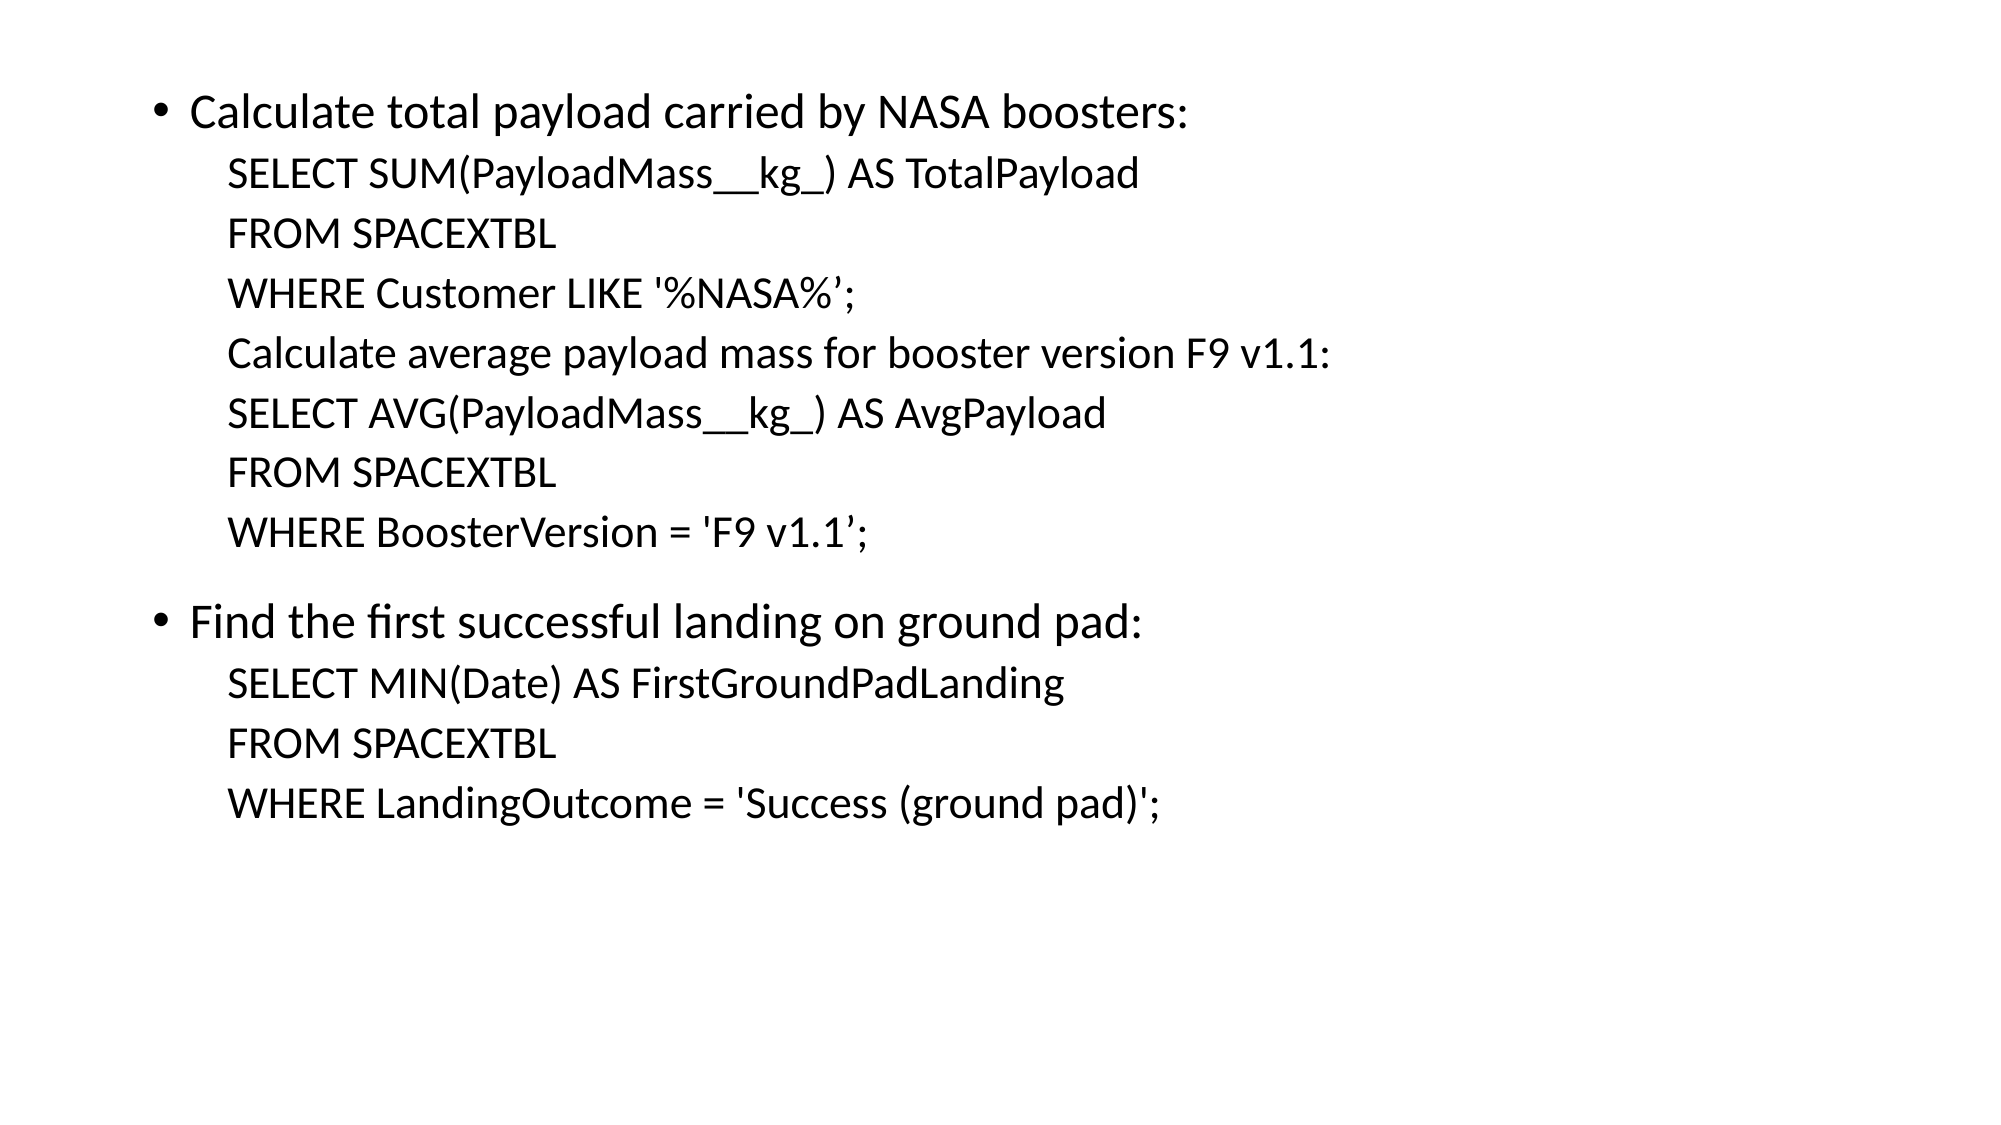

Calculate total payload carried by NASA boosters:
SELECT SUM(PayloadMass__kg_) AS TotalPayload
FROM SPACEXTBL
WHERE Customer LIKE '%NASA%’;
Calculate average payload mass for booster version F9 v1.1:
SELECT AVG(PayloadMass__kg_) AS AvgPayload
FROM SPACEXTBL
WHERE BoosterVersion = 'F9 v1.1’;
Find the first successful landing on ground pad:
SELECT MIN(Date) AS FirstGroundPadLanding
FROM SPACEXTBL
WHERE LandingOutcome = 'Success (ground pad)';